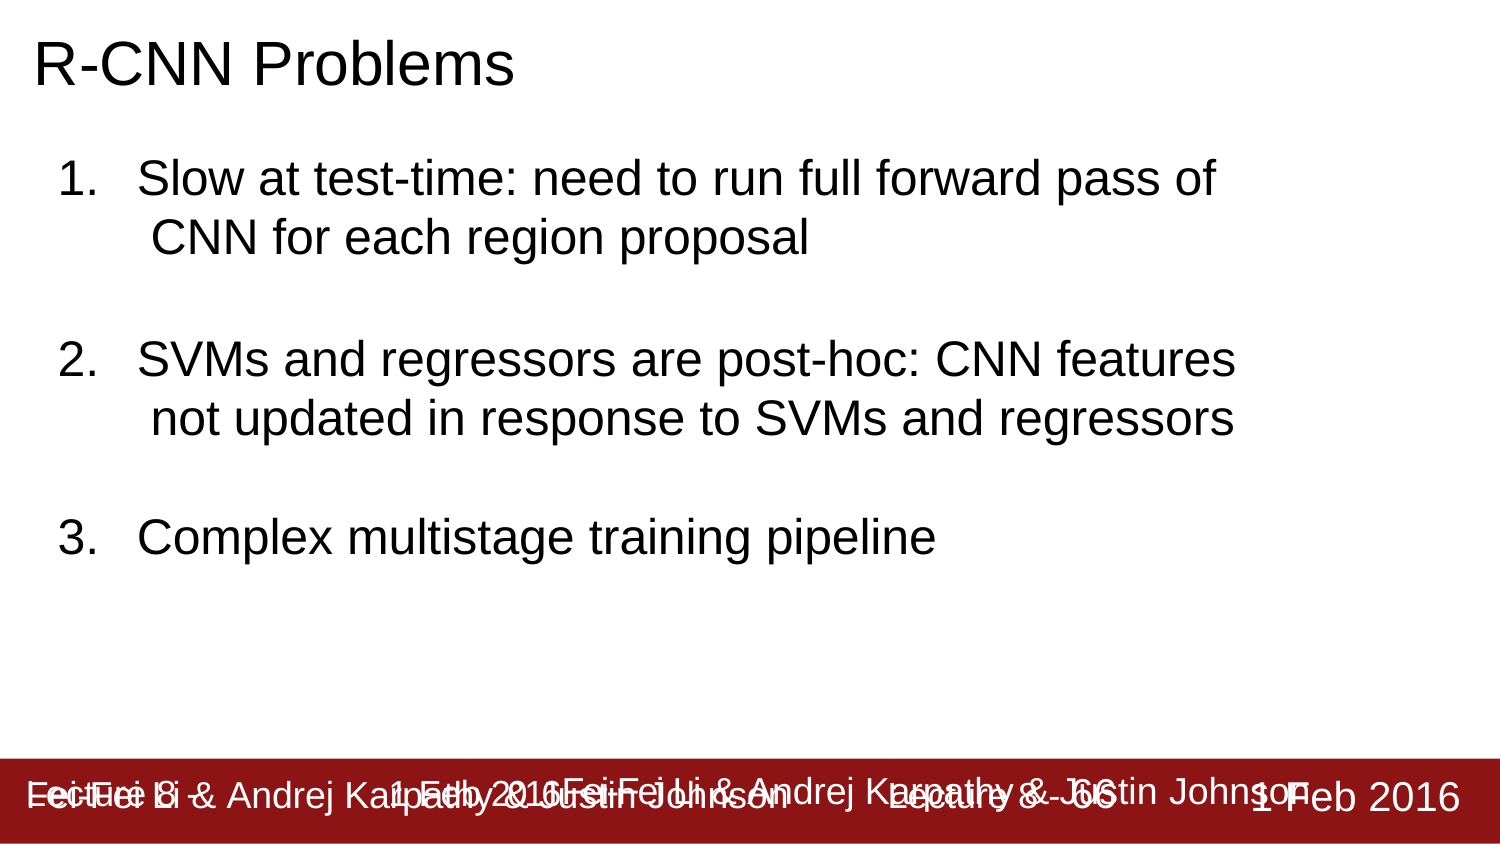

# R-CNN Problems
Slow at test-time: need to run full forward pass of  CNN for each region proposal

SVMs and regressors are post-hoc: CNN features  not updated in response to SVMs and regressors

Complex multistage training pipeline
Lecture 8 - 66
1 Feb 2016
Fei-Fei Li & Andrej Karpathy & Justin Johnson
Lecture 8 -	1 Feb 2016Fei-Fei Li & Andrej Karpathy & Justin Johnson